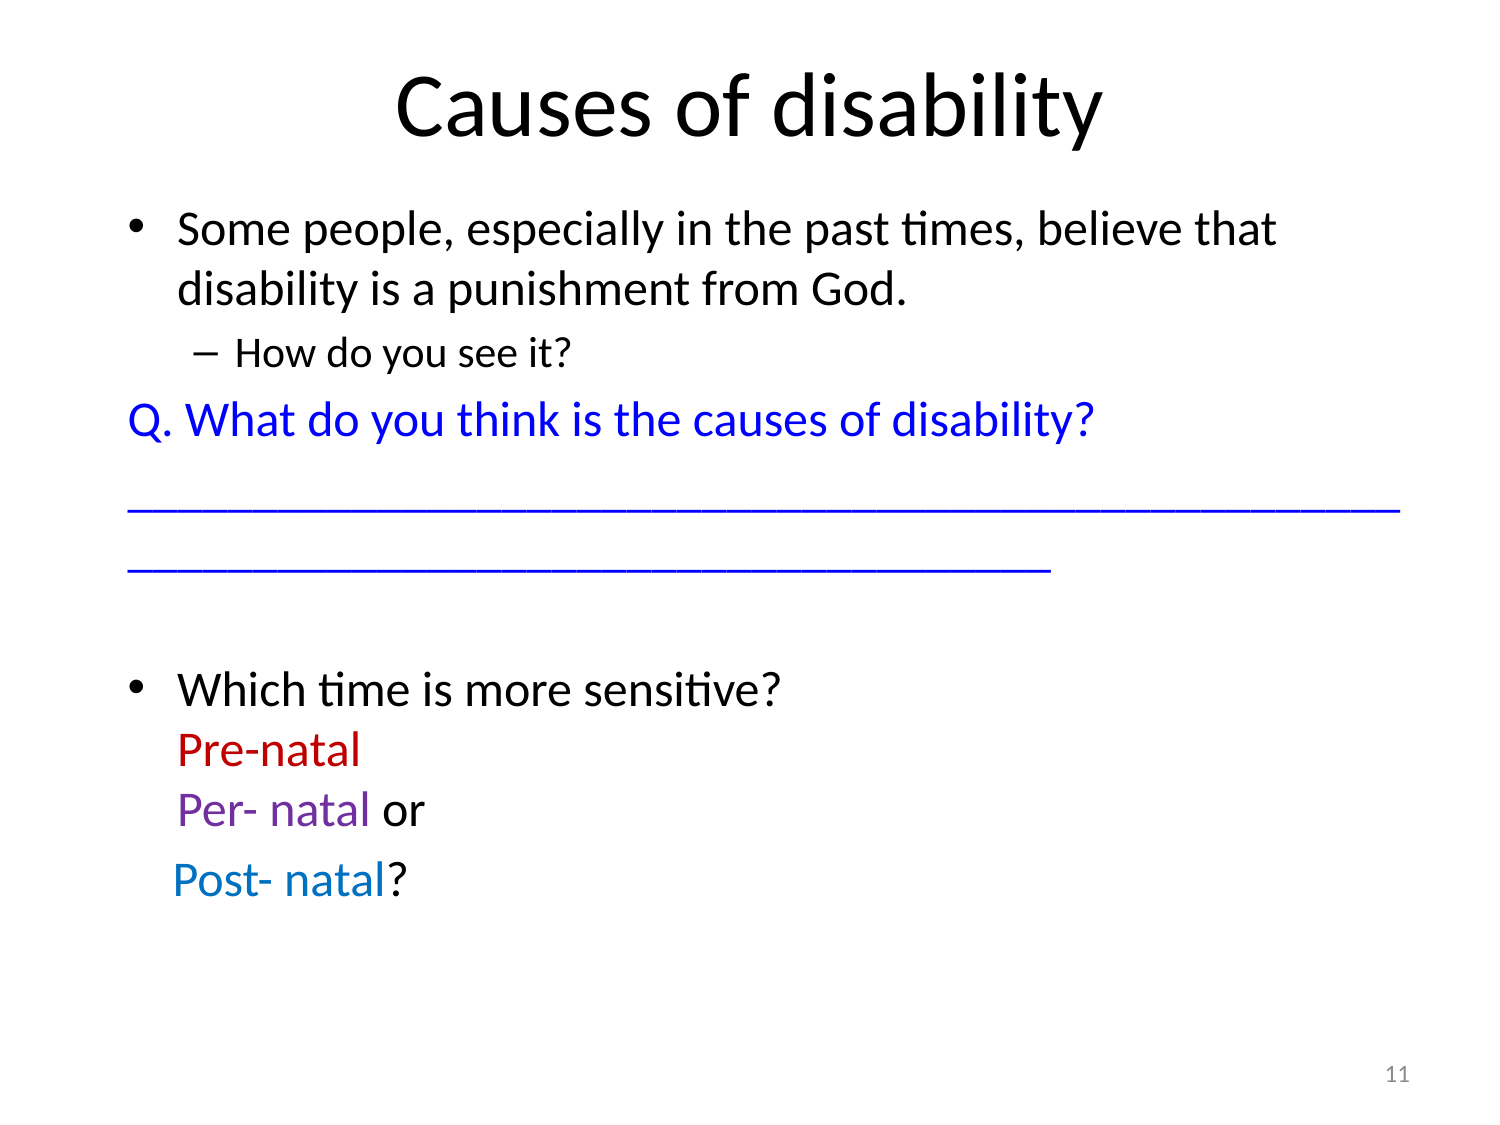

# Causes of disability
Some people, especially in the past times, believe that disability is a punishment from God.
How do you see it?
Q. What do you think is the causes of disability?
________________________________________________________________________________________

Which time is more sensitive?
Pre-natal
Per- natal or
    Post- natal?
11